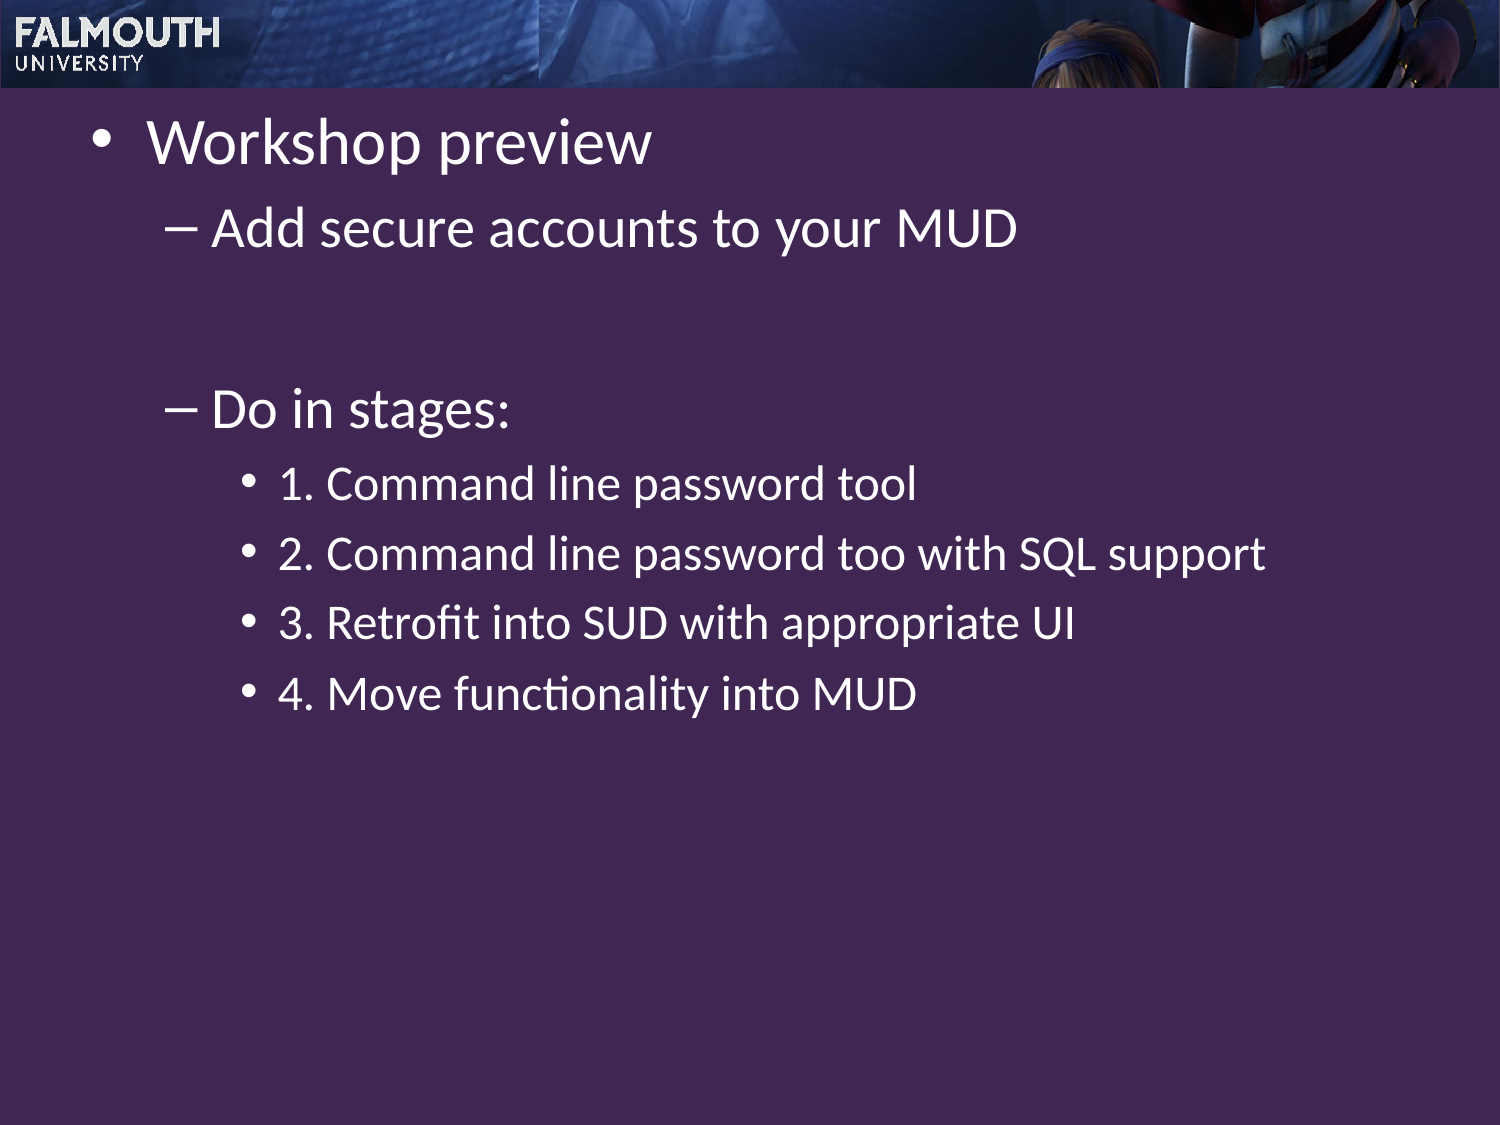

Workshop preview
Add secure accounts to your MUD

Do in stages:
1. Command line password tool
2. Command line password too with SQL support
3. Retrofit into SUD with appropriate UI
4. Move functionality into MUD